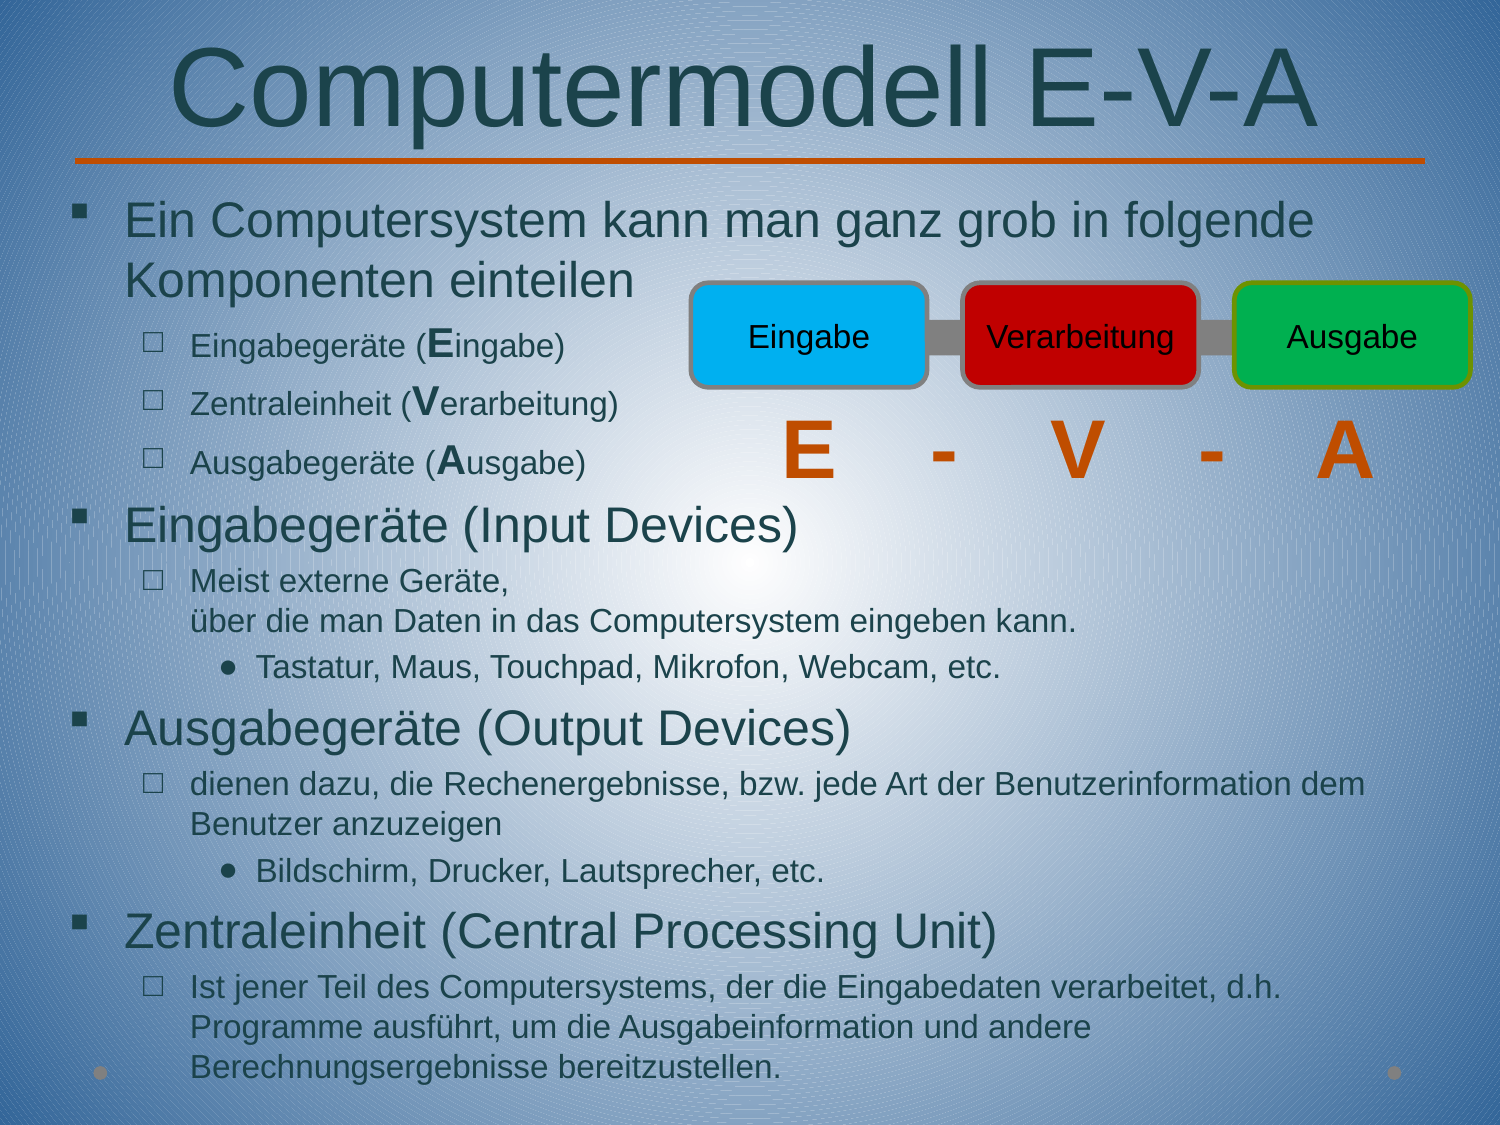

# Computermodell E-V-A
Ein Computersystem kann man ganz grob in folgende Komponenten einteilen
Eingabegeräte (Eingabe)
Zentraleinheit (Verarbeitung)
Ausgabegeräte (Ausgabe)
Eingabegeräte (Input Devices)
Meist externe Geräte,
über die man Daten in das Computersystem eingeben kann.
Tastatur, Maus, Touchpad, Mikrofon, Webcam, etc.
Ausgabegeräte (Output Devices)
dienen dazu, die Rechenergebnisse, bzw. jede Art der Benutzerinformation dem Benutzer anzuzeigen
Bildschirm, Drucker, Lautsprecher, etc.
Zentraleinheit (Central Processing Unit)
Ist jener Teil des Computersystems, der die Eingabedaten verarbeitet, d.h. Programme ausführt, um die Ausgabeinformation und andere Berechnungsergebnisse bereitzustellen.
Ausgabe
Verarbeitung
Eingabe
E    -    V    -    A